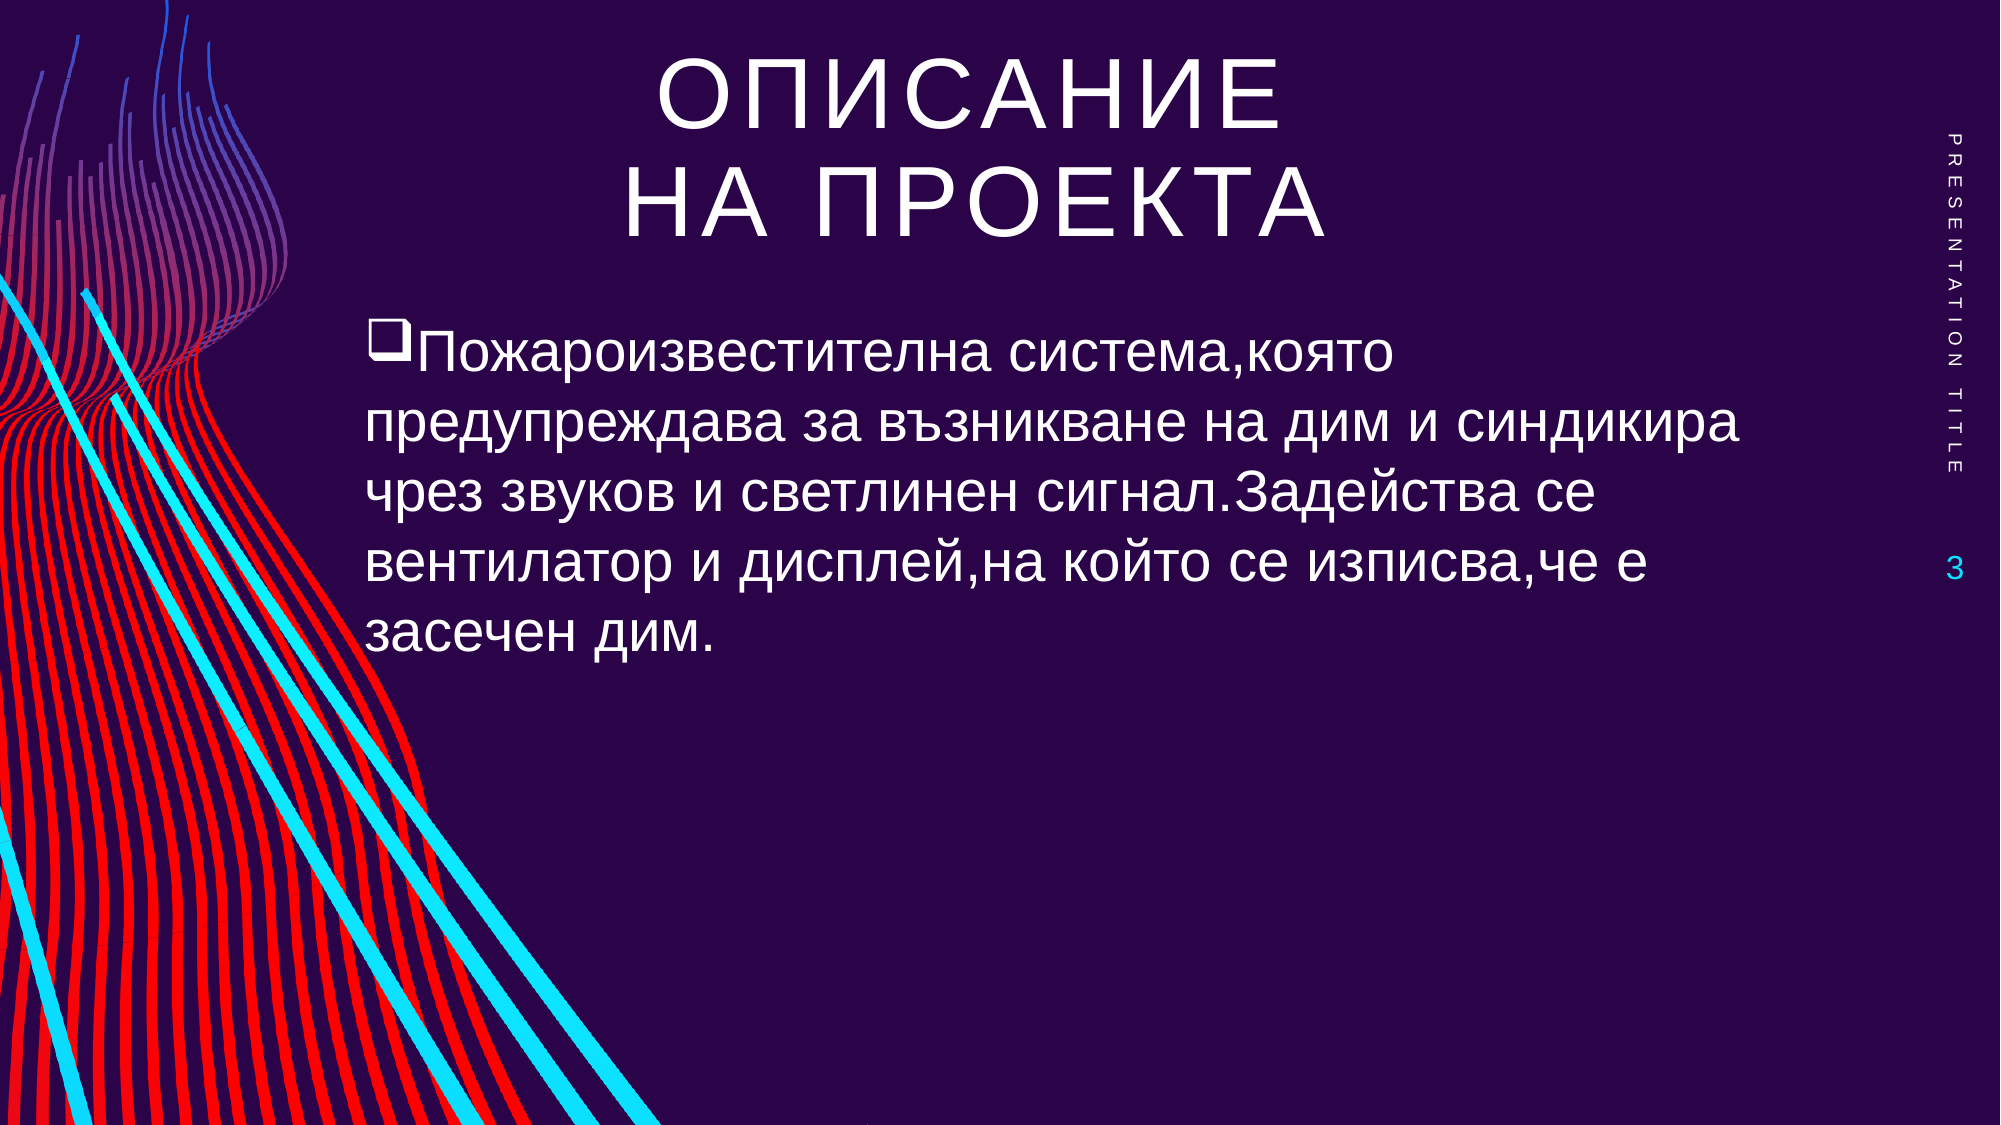

# Описание на Проекта
PRESENTATION TITLE
Пожароизвестителна система,която предупреждава за възникване на дим и синдикира чрез звуков и светлинен сигнал.Задейства се вентилатор и дисплей,на който се изписва,че е засечен дим.
3